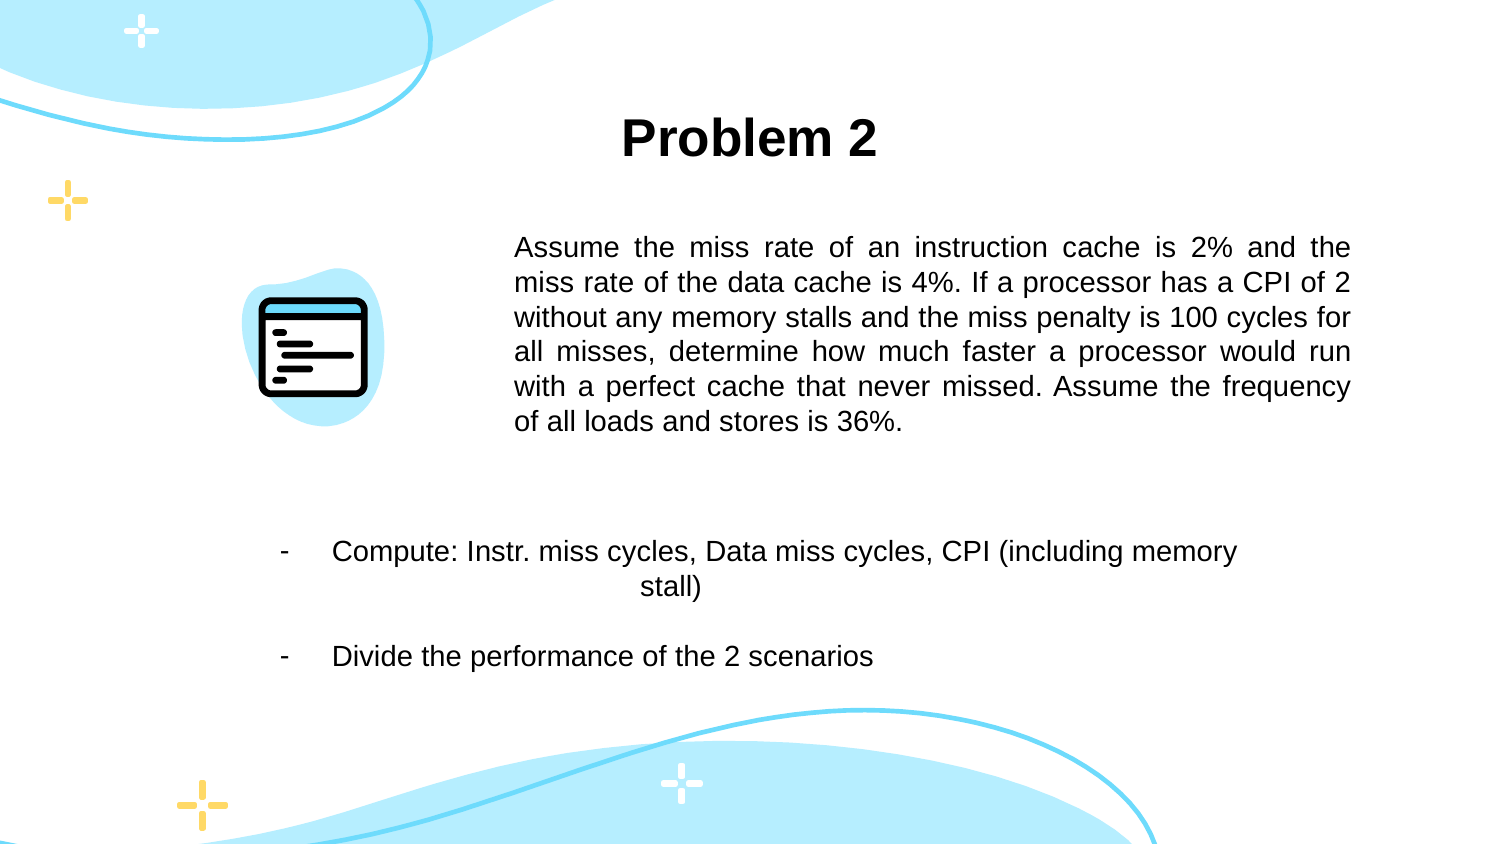

# Problem 2

Assume the miss rate of an instruction cache is 2% and the miss rate of the data cache is 4%. If a processor has a CPI of 2 without any memory stalls and the miss penalty is 100 cycles for all misses, determine how much faster a processor would run with a perfect cache that never missed. Assume the frequency of all loads and stores is 36%.

Compute: Instr. miss cycles, Data miss cycles, CPI (including memory
		 stall)
Divide the performance of the 2 scenarios